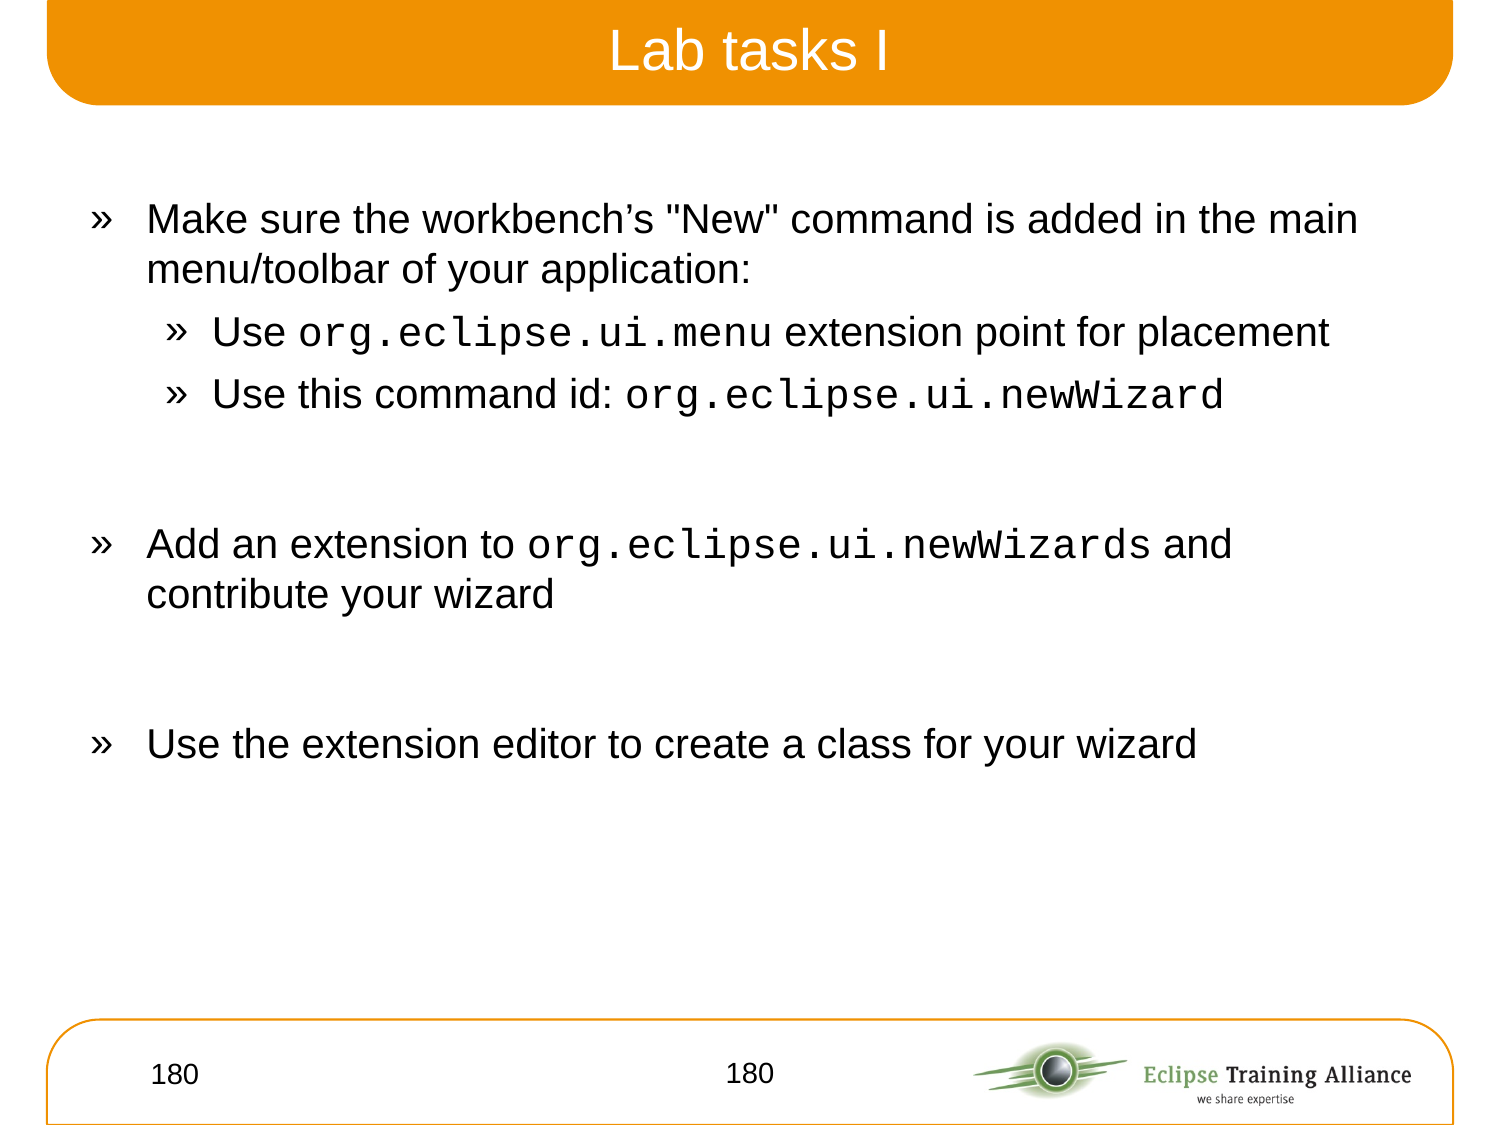

# Lab tasks I
Make sure the workbench’s "New" command is added in the main menu/toolbar of your application:
Use org.eclipse.ui.menu extension point for placement
Use this command id: org.eclipse.ui.newWizard

Add an extension to org.eclipse.ui.newWizards and contribute your wizard

Use the extension editor to create a class for your wizard
180